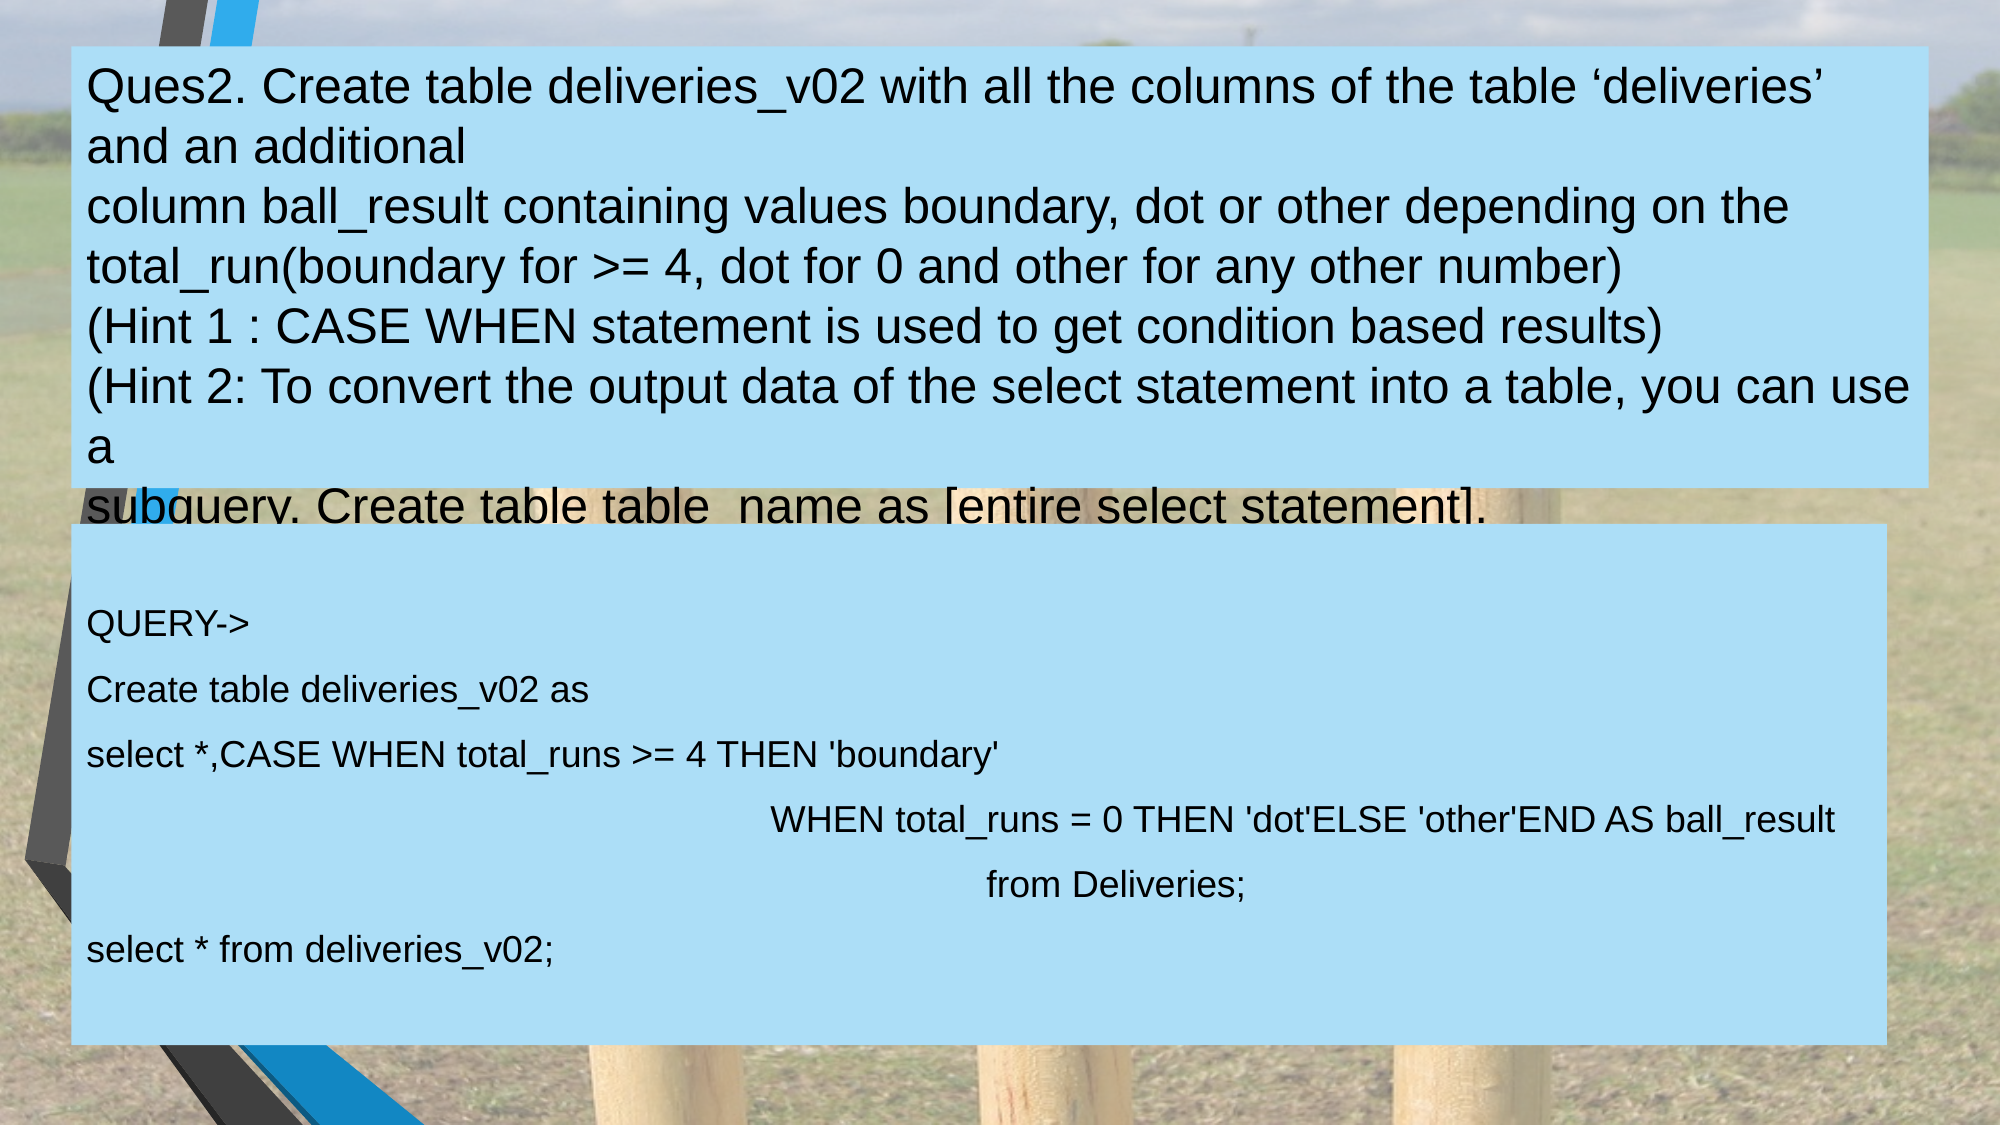

# Ques2. Create table deliveries_v02 with all the columns of the table ‘deliveries’ and an additional column ball_result containing values boundary, dot or other depending on the total_run(boundary for >= 4, dot for 0 and other for any other number) (Hint 1 : CASE WHEN statement is used to get condition based results) (Hint 2: To convert the output data of the select statement into a table, you can use a subquery. Create table table_name as [entire select statement].
QUERY->
Create table deliveries_v02 as
select *,CASE WHEN total_runs >= 4 THEN 'boundary'
				        WHEN total_runs = 0 THEN 'dot'ELSE 'other'END AS ball_result
						from Deliveries;
select * from deliveries_v02;
28